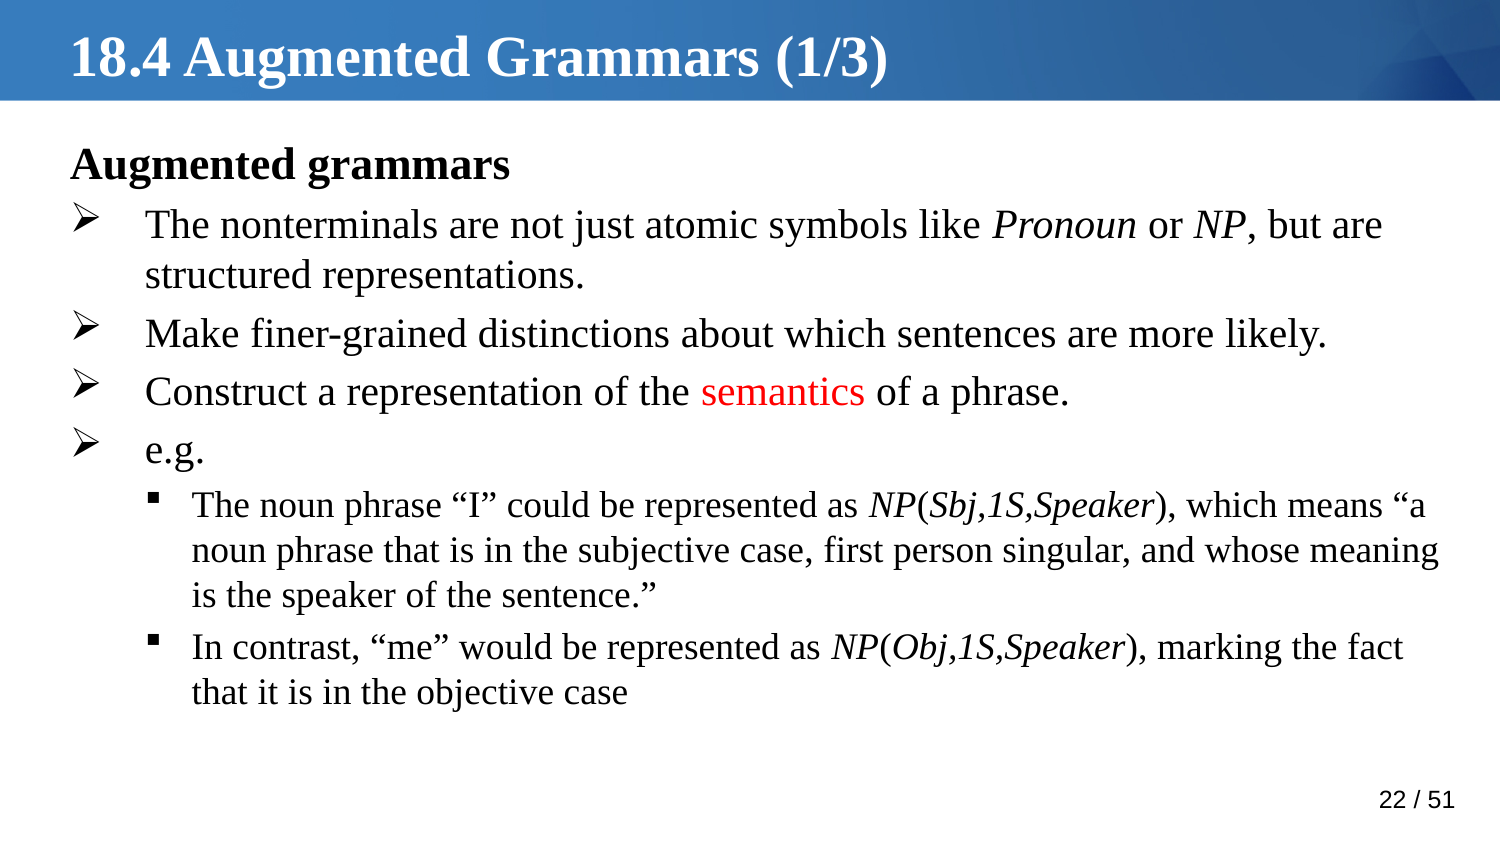

# 18.4 Augmented Grammars (1/3)
Augmented grammars
The nonterminals are not just atomic symbols like Pronoun or NP, but are structured representations.
Make finer-grained distinctions about which sentences are more likely.
Construct a representation of the semantics of a phrase.
e.g.
The noun phrase “I” could be represented as NP(Sbj,1S,Speaker), which means “a noun phrase that is in the subjective case, first person singular, and whose meaning is the speaker of the sentence.”
In contrast, “me” would be represented as NP(Obj,1S,Speaker), marking the fact that it is in the objective case